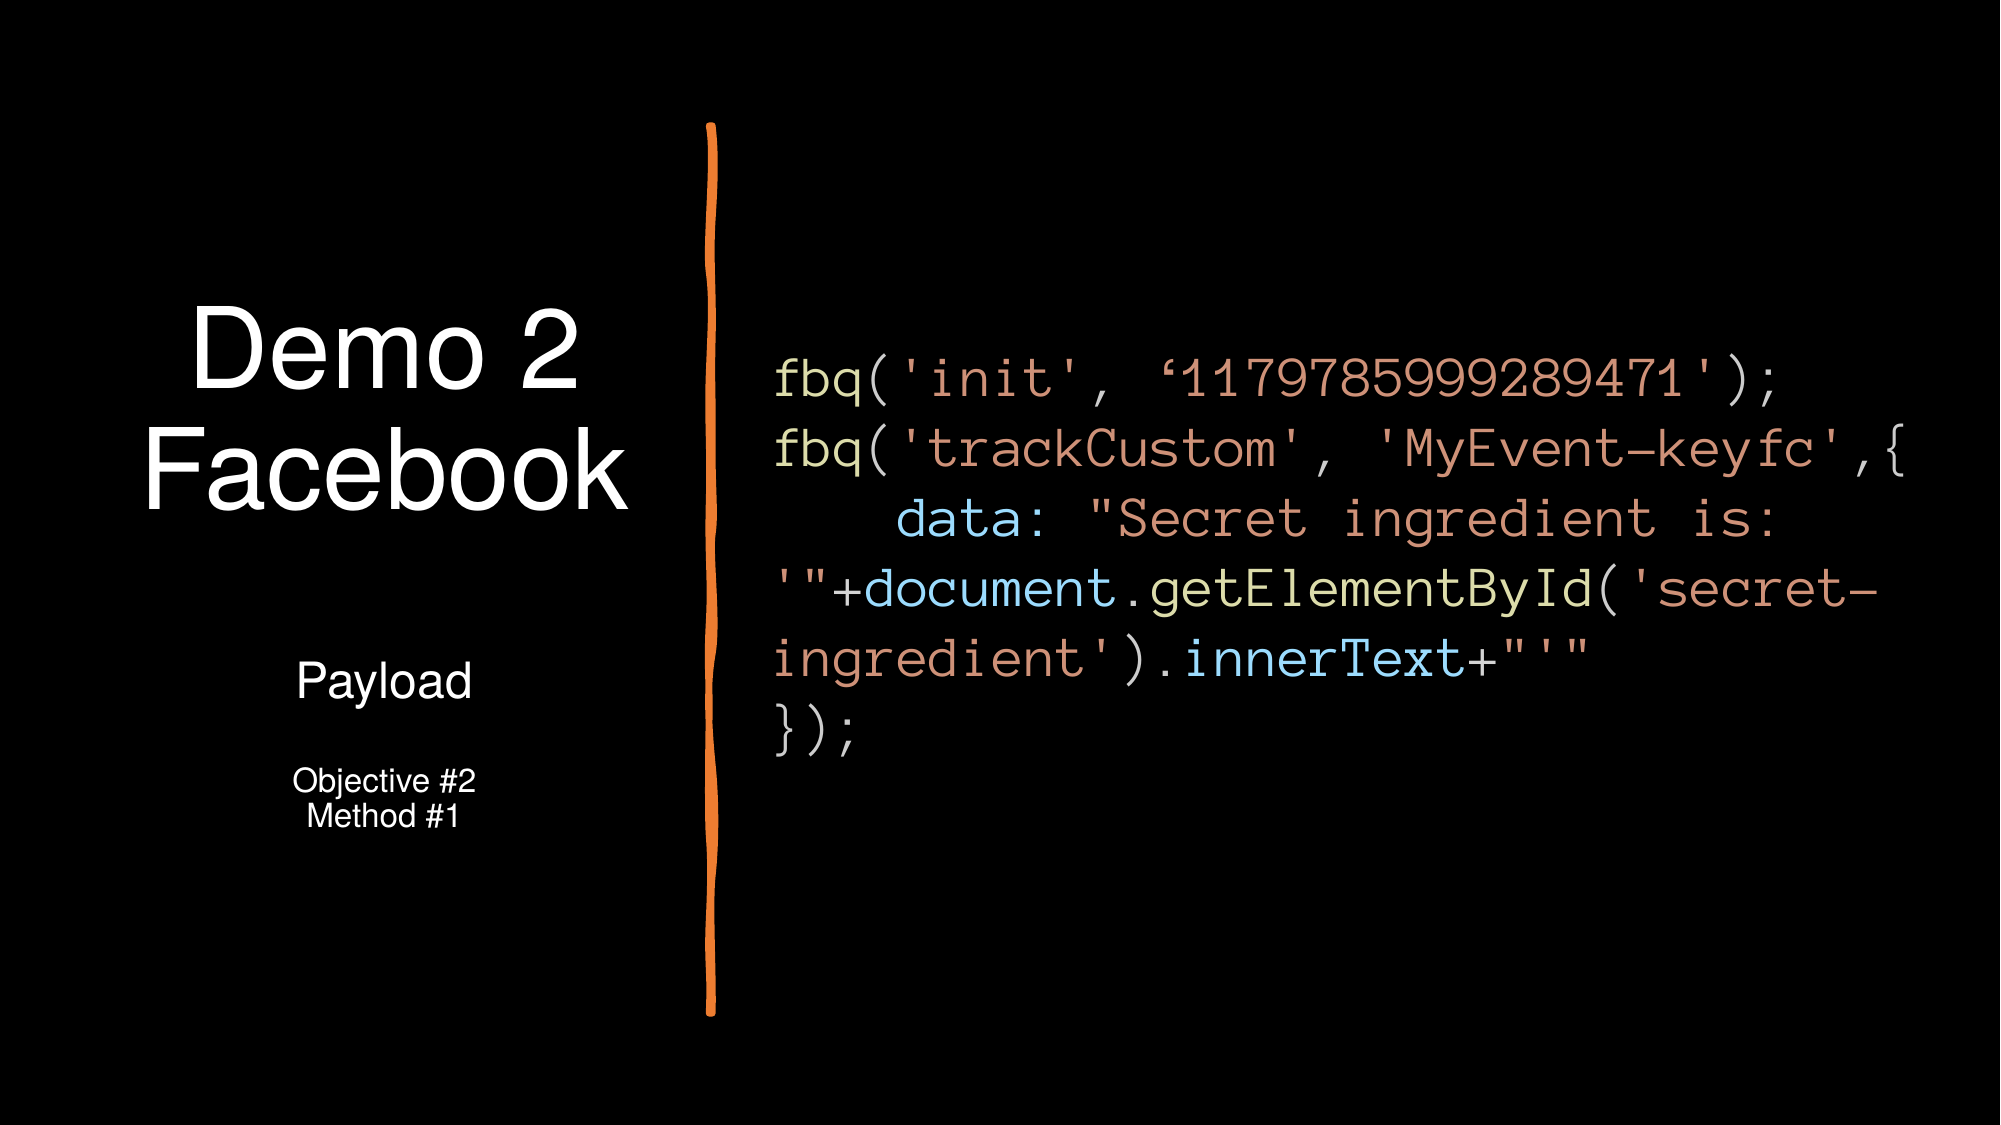

# Demo 2 Facebook Payload Objective #2 Method #1
fbq('init', ‘1179785999289471');
fbq('trackCustom', 'MyEvent-keyfc',{
    data: "Secret ingredient is: '"+document.getElementById('secret-ingredient').innerText+"'"
});